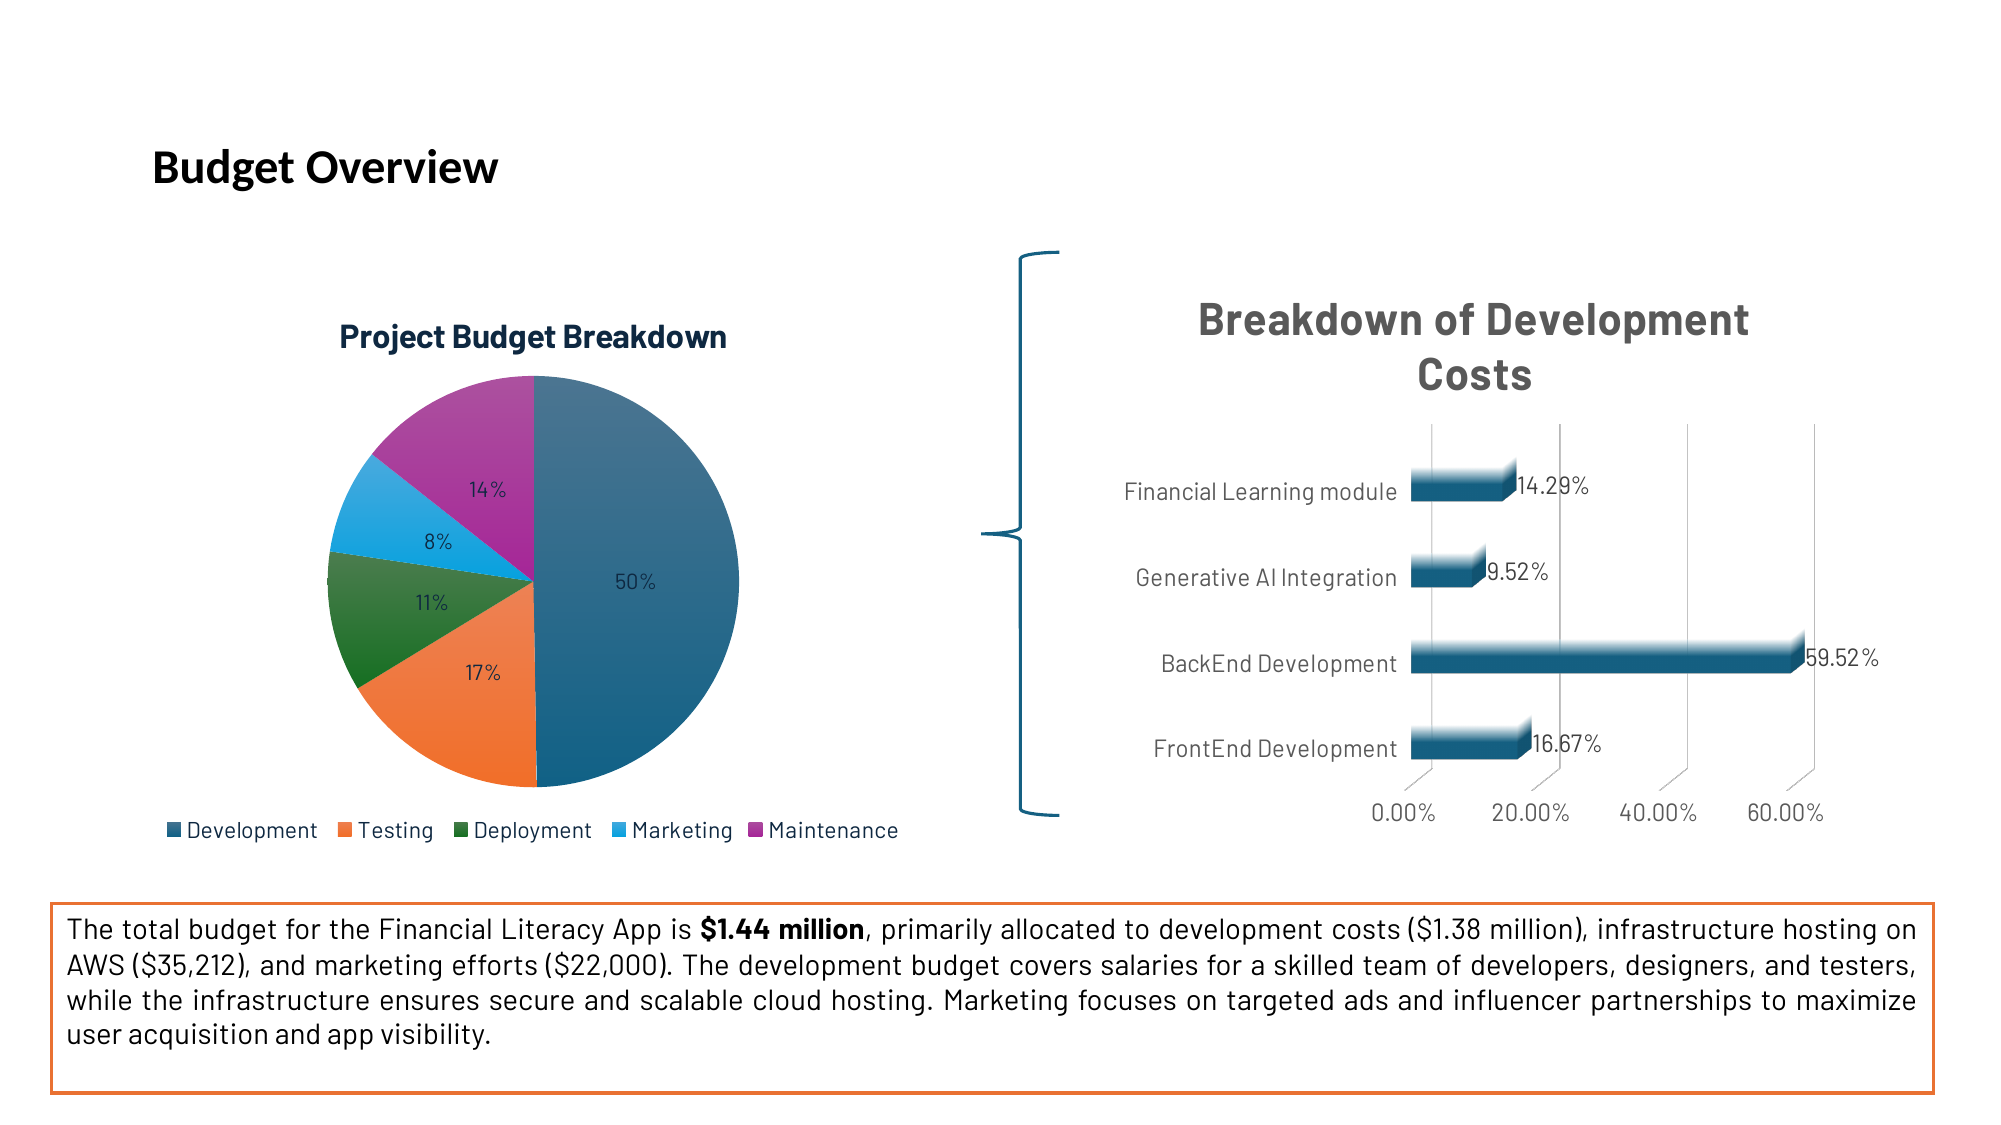

# Budget Overview

[unsupported chart]

### Chart:

| Category | Project Budget Breakdown |
|---|---|
| Development  | 450.0 |
| Testing  | 150.0 |
| Deployment  | 100.0 |
| Marketing | 75.0 |
| Maintenance | 130.0 |
The total budget for the Financial Literacy App is $1.44 million, primarily allocated to development costs ($1.38 million), infrastructure hosting on AWS ($35,212), and marketing efforts ($22,000). The development budget covers salaries for a skilled team of developers, designers, and testers, while the infrastructure ensures secure and scalable cloud hosting. Marketing focuses on targeted ads and influencer partnerships to maximize user acquisition and app visibility.